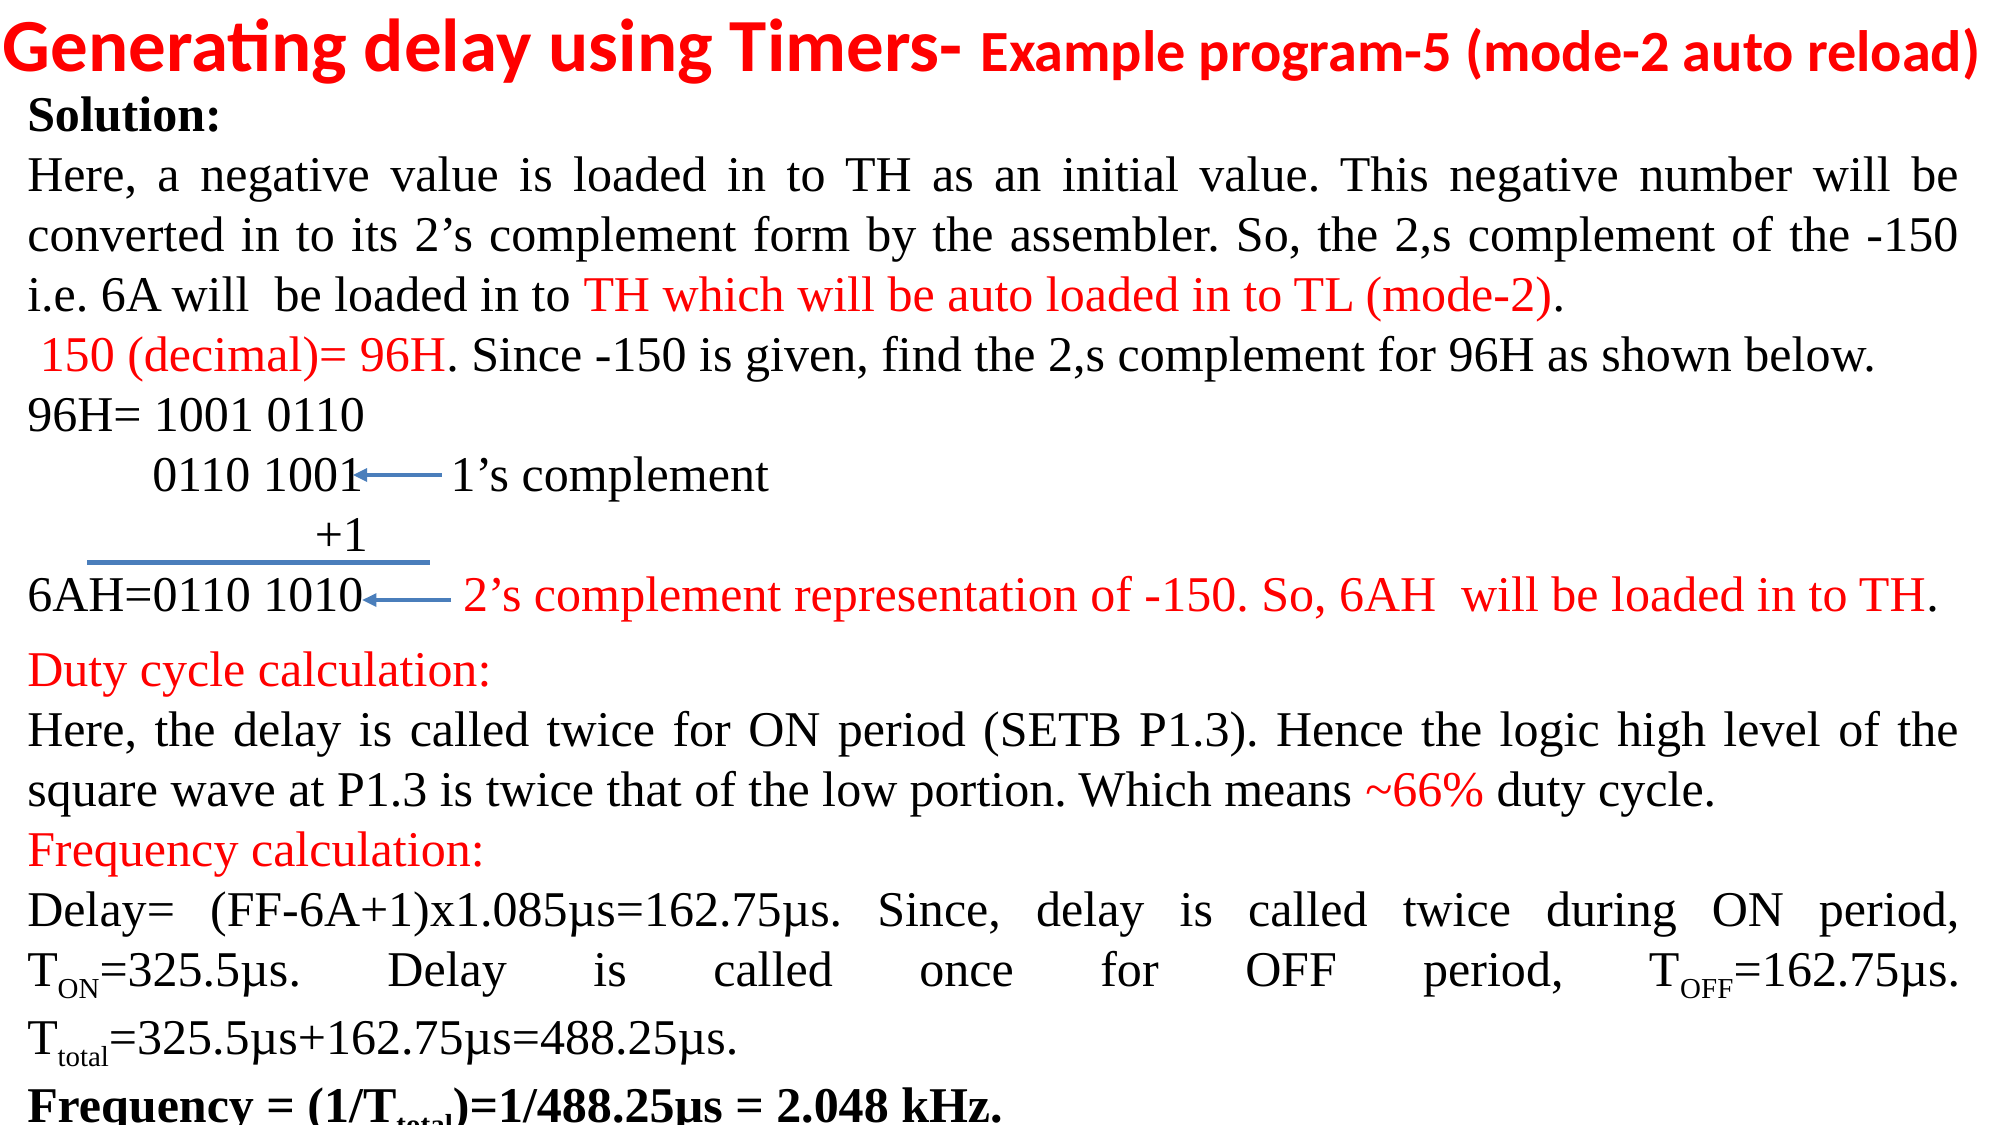

# Generating delay using Timers- Example program-5 (mode-2 auto reload)
Solution:
Here, a negative value is loaded in to TH as an initial value. This negative number will be converted in to its 2’s complement form by the assembler. So, the 2,s complement of the -150 i.e. 6A will  be loaded in to TH which will be auto loaded in to TL (mode-2).
 150 (decimal)= 96H. Since -150 is given, find the 2,s complement for 96H as shown below.
96H= 1001 0110
          0110 1001       1’s complement
	           +1
6AH=0110 1010        2’s complement representation of -150. So, 6AH  will be loaded in to TH.

Duty cycle calculation:
Here, the delay is called twice for ON period (SETB P1.3). Hence the logic high level of the square wave at P1.3 is twice that of the low portion. Which means ~66% duty cycle.
Frequency calculation:
Delay= (FF-6A+1)x1.085µs=162.75µs. Since, delay is called twice during ON period, TON=325.5µs. Delay is called once for OFF period, TOFF=162.75µs. Ttotal=325.5µs+162.75µs=488.25µs.
Frequency = (1/Ttotal)=1/488.25µs = 2.048 kHz.